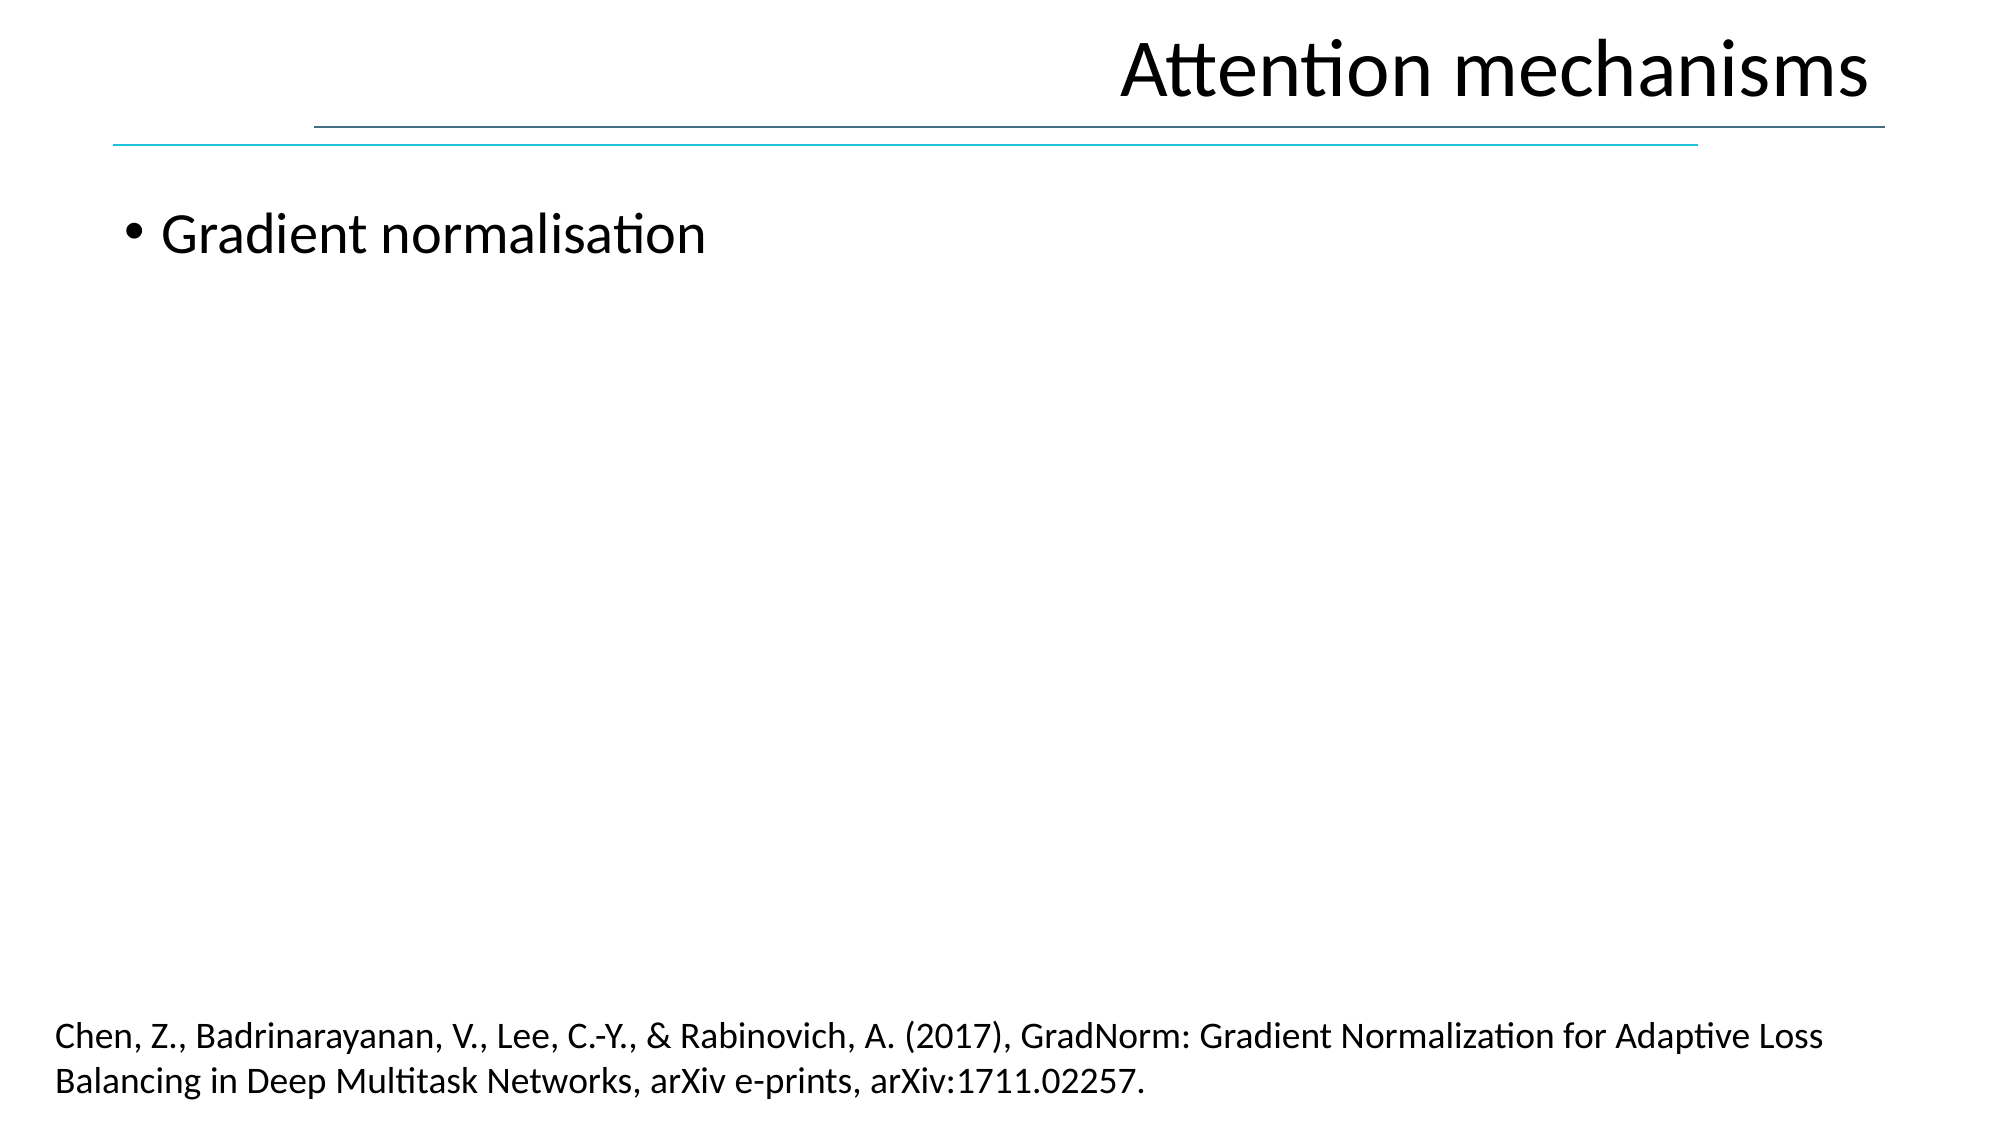

# Attention mechanisms
Gradient normalisation
Chen, Z., Badrinarayanan, V., Lee, C.-Y., & Rabinovich, A. (2017), GradNorm: Gradient Normalization for Adaptive Loss Balancing in Deep Multitask Networks, arXiv e-prints, arXiv:1711.02257.